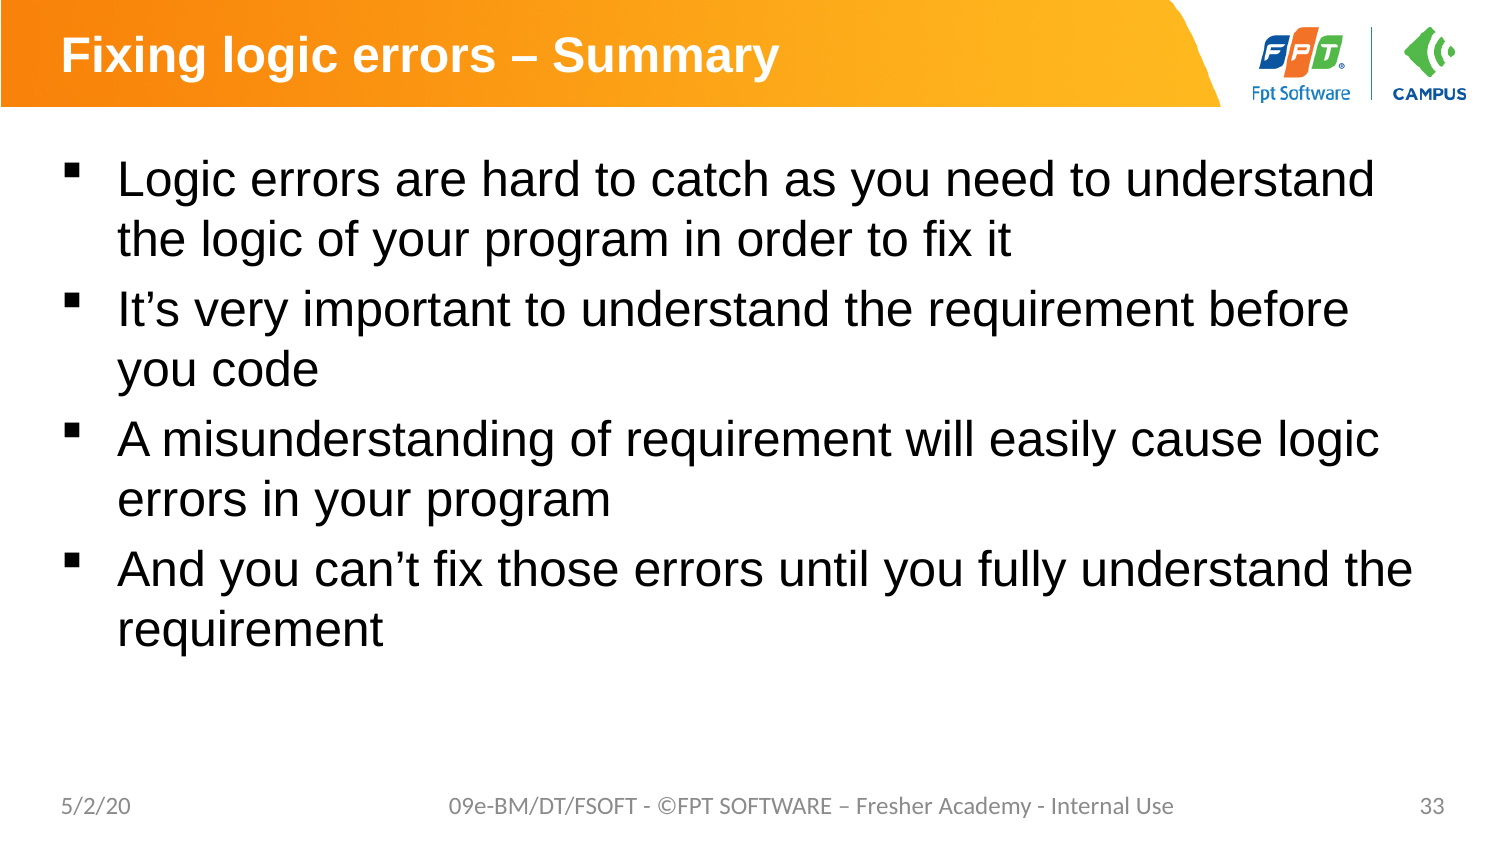

# Fixing logic errors – Summary
Logic errors are hard to catch as you need to understand the logic of your program in order to fix it
It’s very important to understand the requirement before you code
A misunderstanding of requirement will easily cause logic errors in your program
And you can’t fix those errors until you fully understand the requirement
5/2/20
09e-BM/DT/FSOFT - ©FPT SOFTWARE – Fresher Academy - Internal Use
33